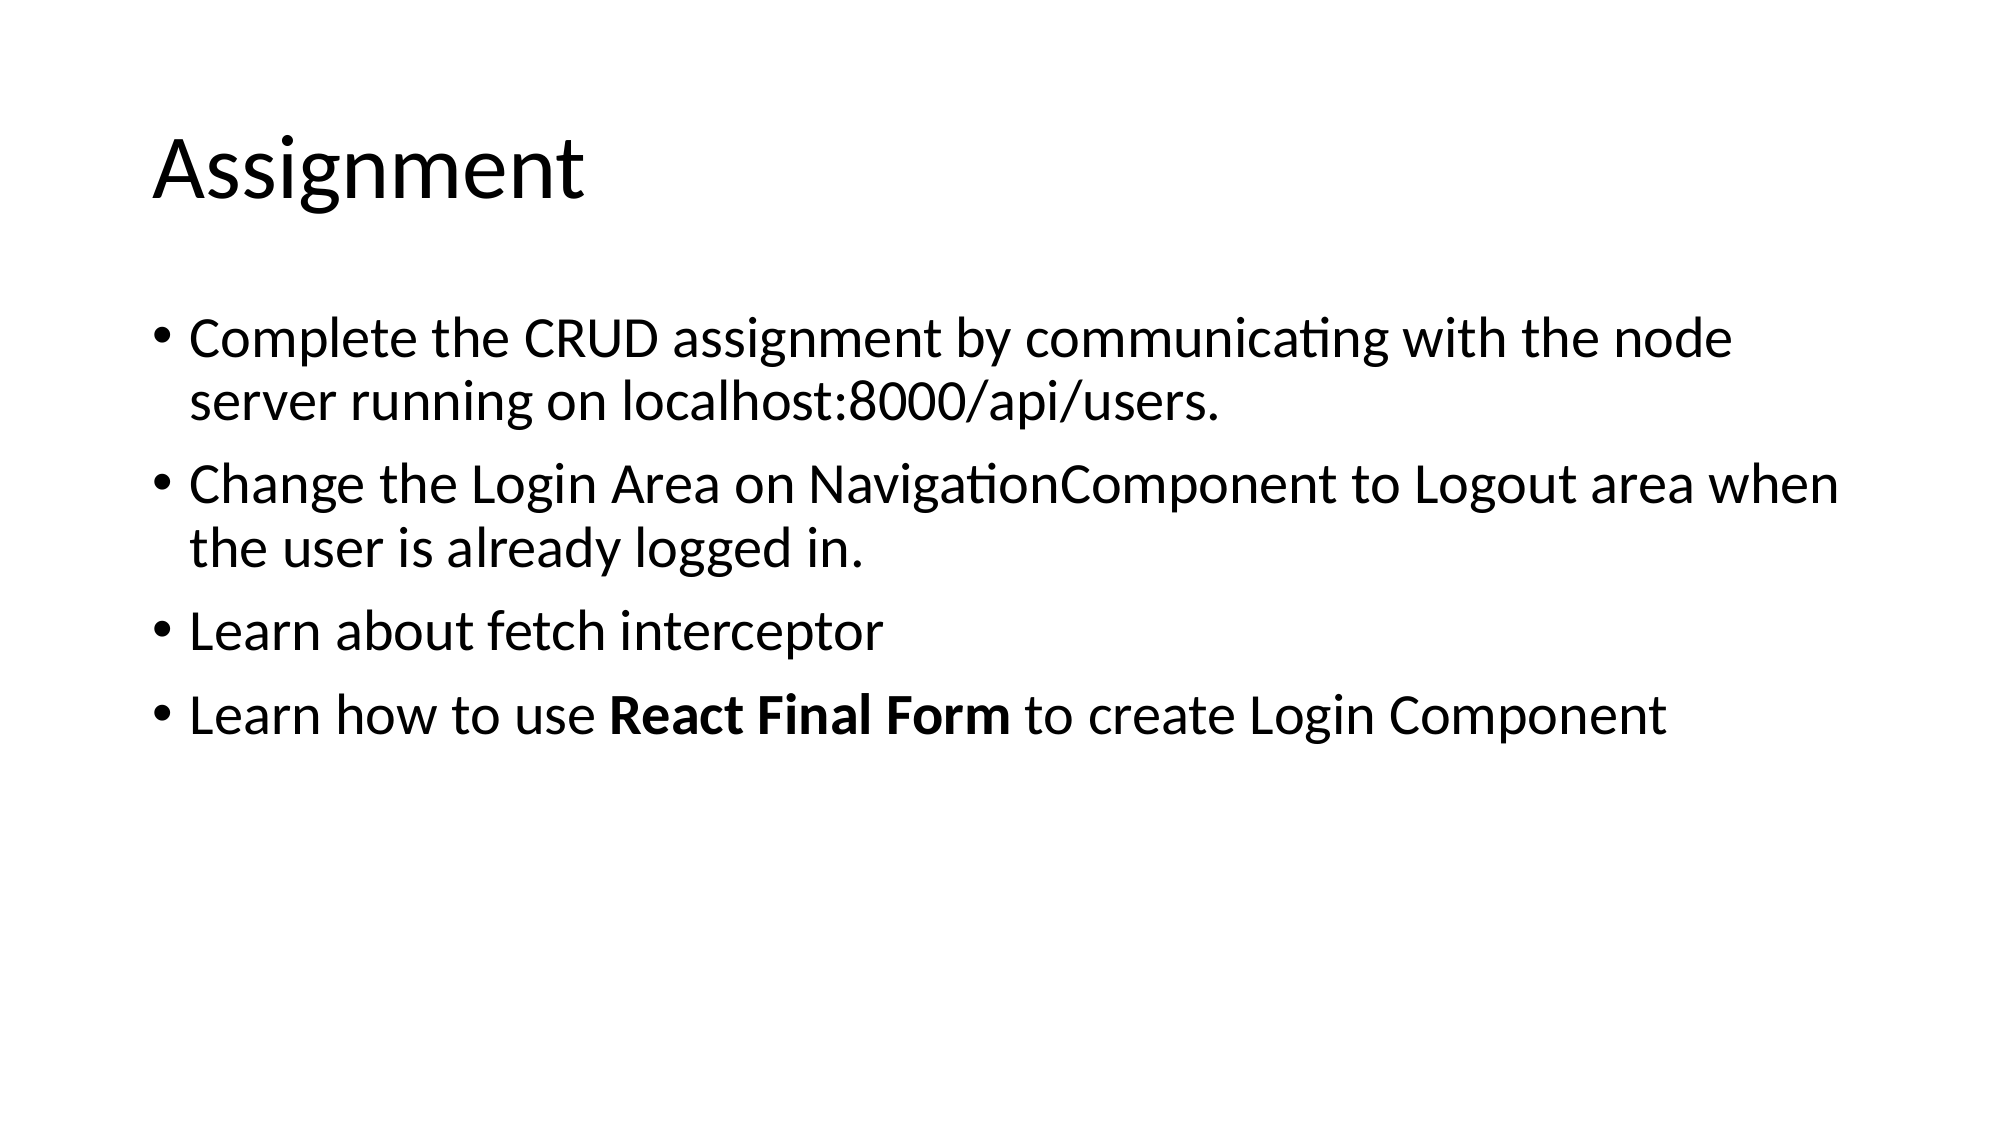

# Assignment
Complete the CRUD assignment by communicating with the node server running on localhost:8000/api/users.
Change the Login Area on NavigationComponent to Logout area when the user is already logged in.
Learn about fetch interceptor
Learn how to use React Final Form to create Login Component